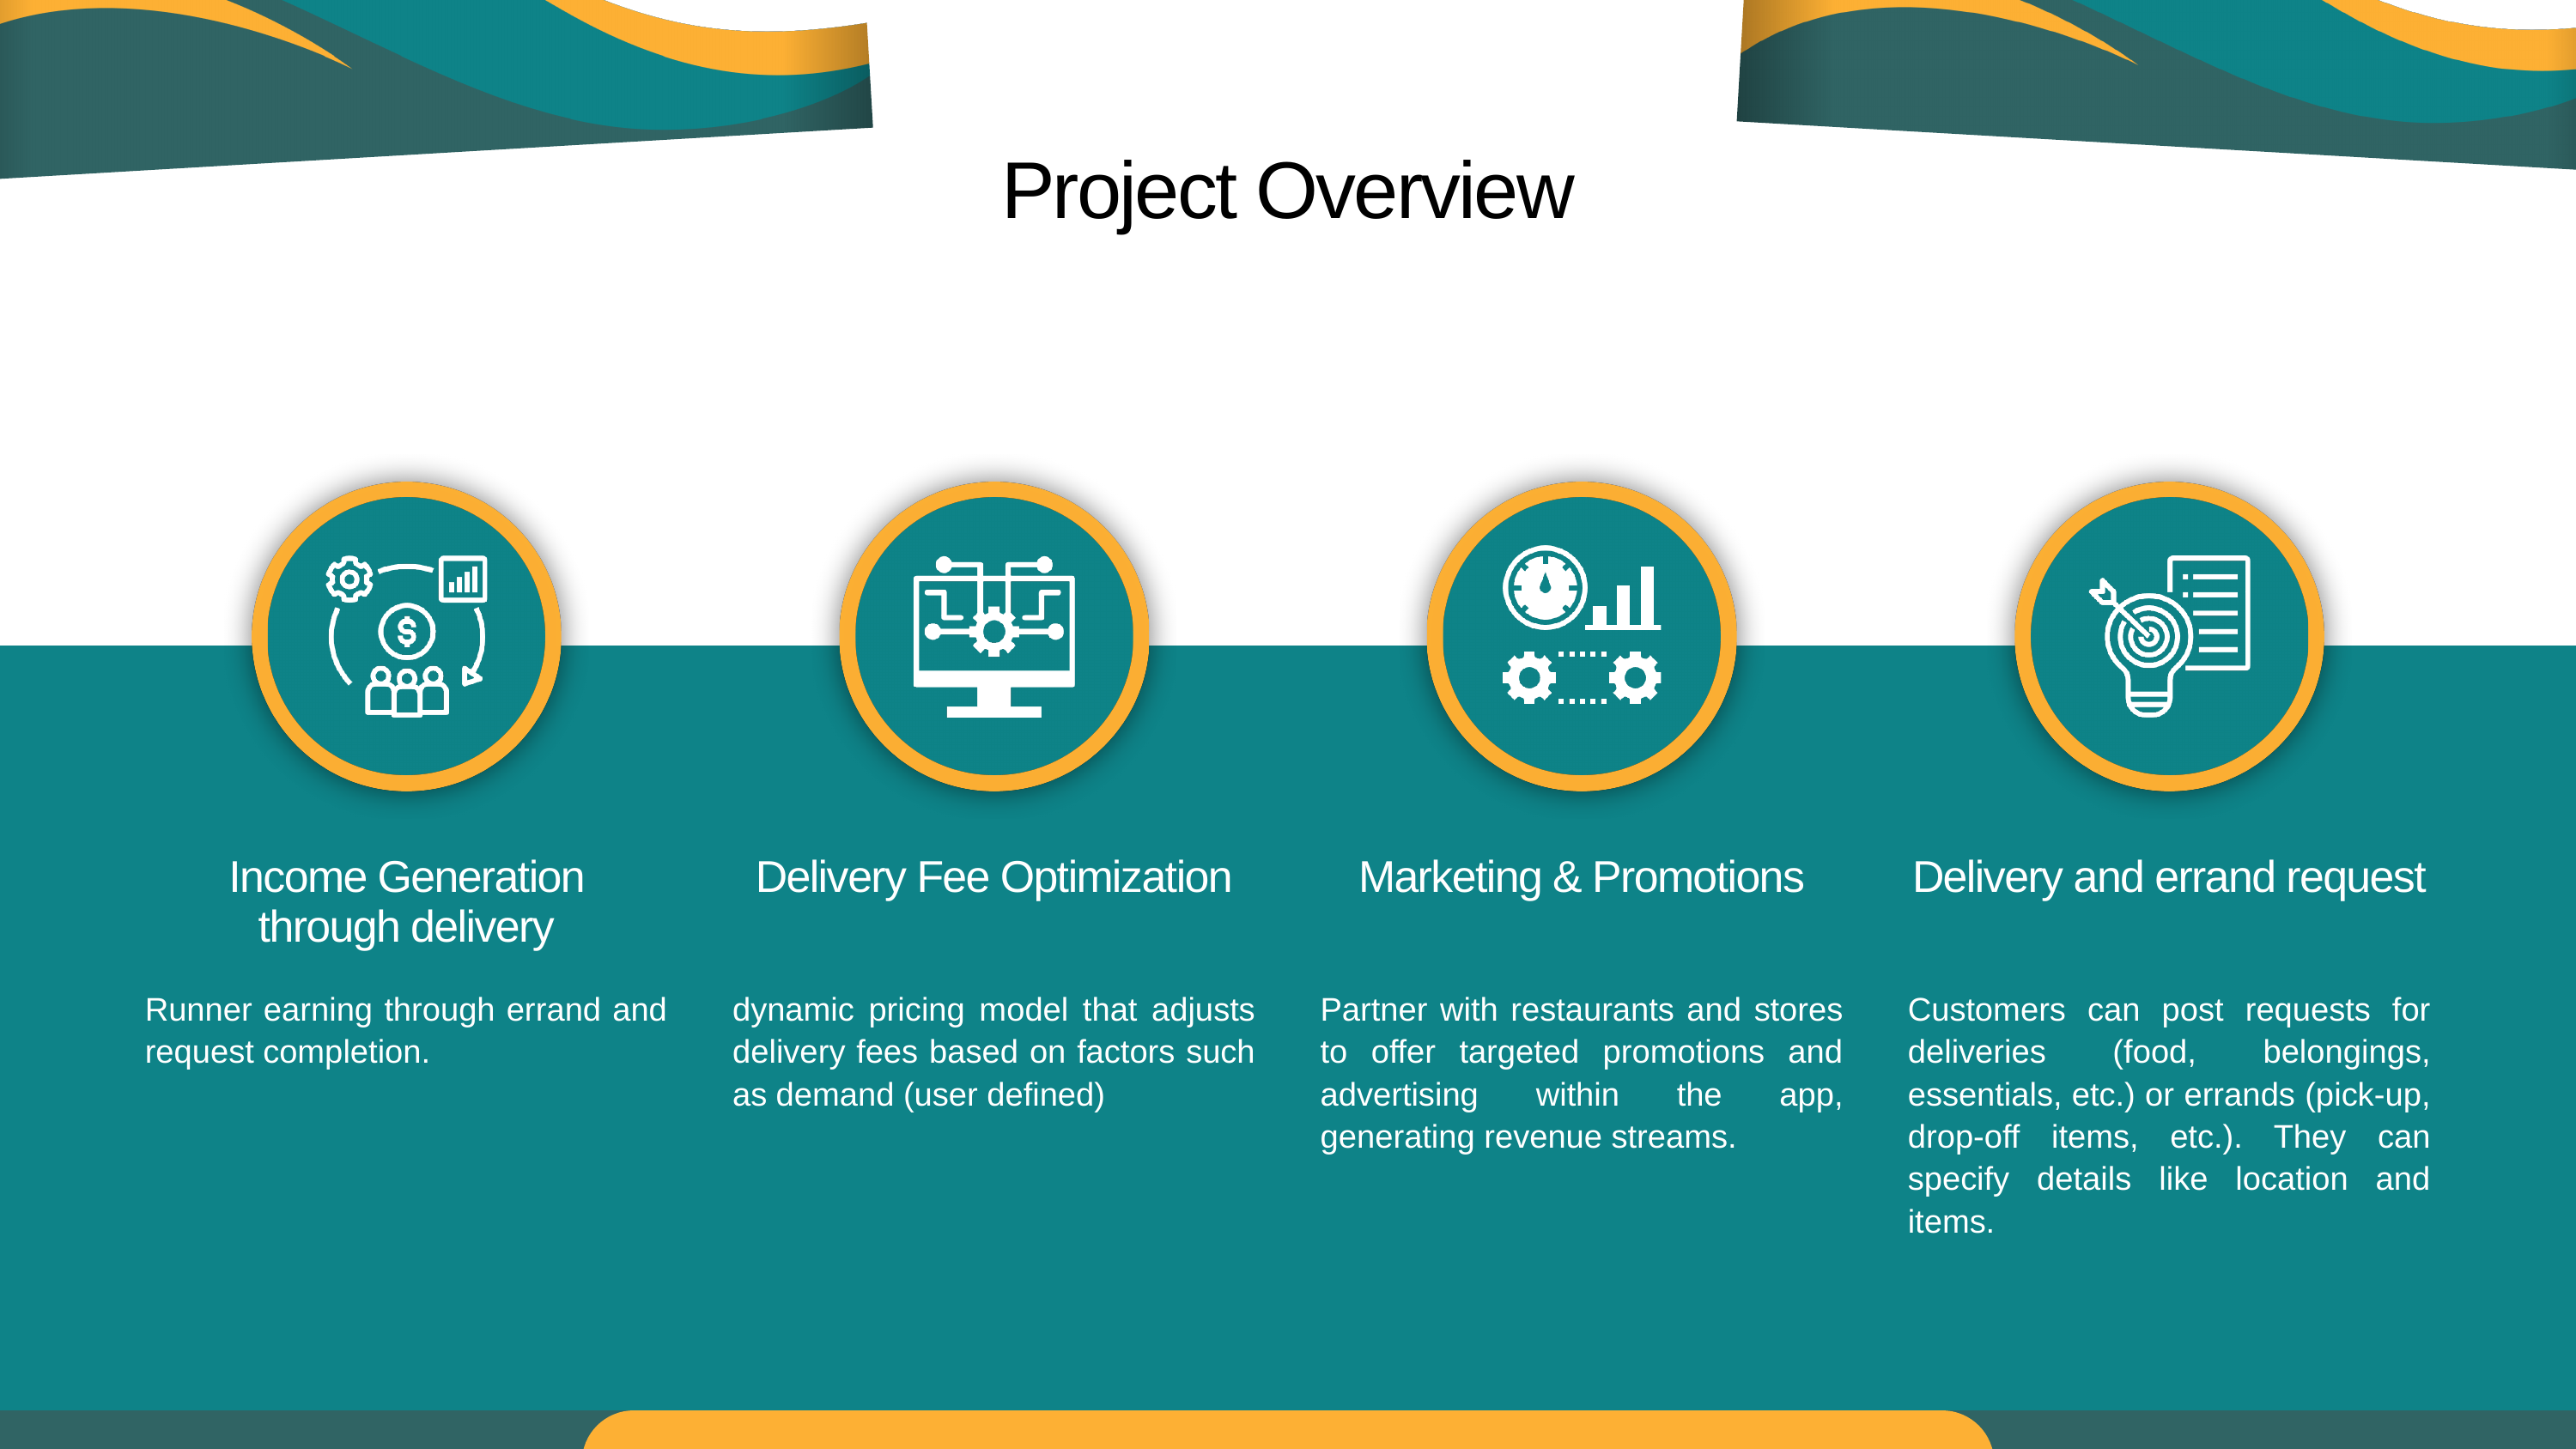

Project Overview

Income Generation through delivery
Delivery Fee Optimization
Marketing & Promotions
Delivery and errand request
Runner earning through errand and request completion.
dynamic pricing model that adjusts delivery fees based on factors such as demand (user defined)
Partner with restaurants and stores to offer targeted promotions and advertising within the app, generating revenue streams.
Customers can post requests for deliveries (food, belongings, essentials, etc.) or errands (pick-up, drop-off items, etc.). They can specify details like location and items.